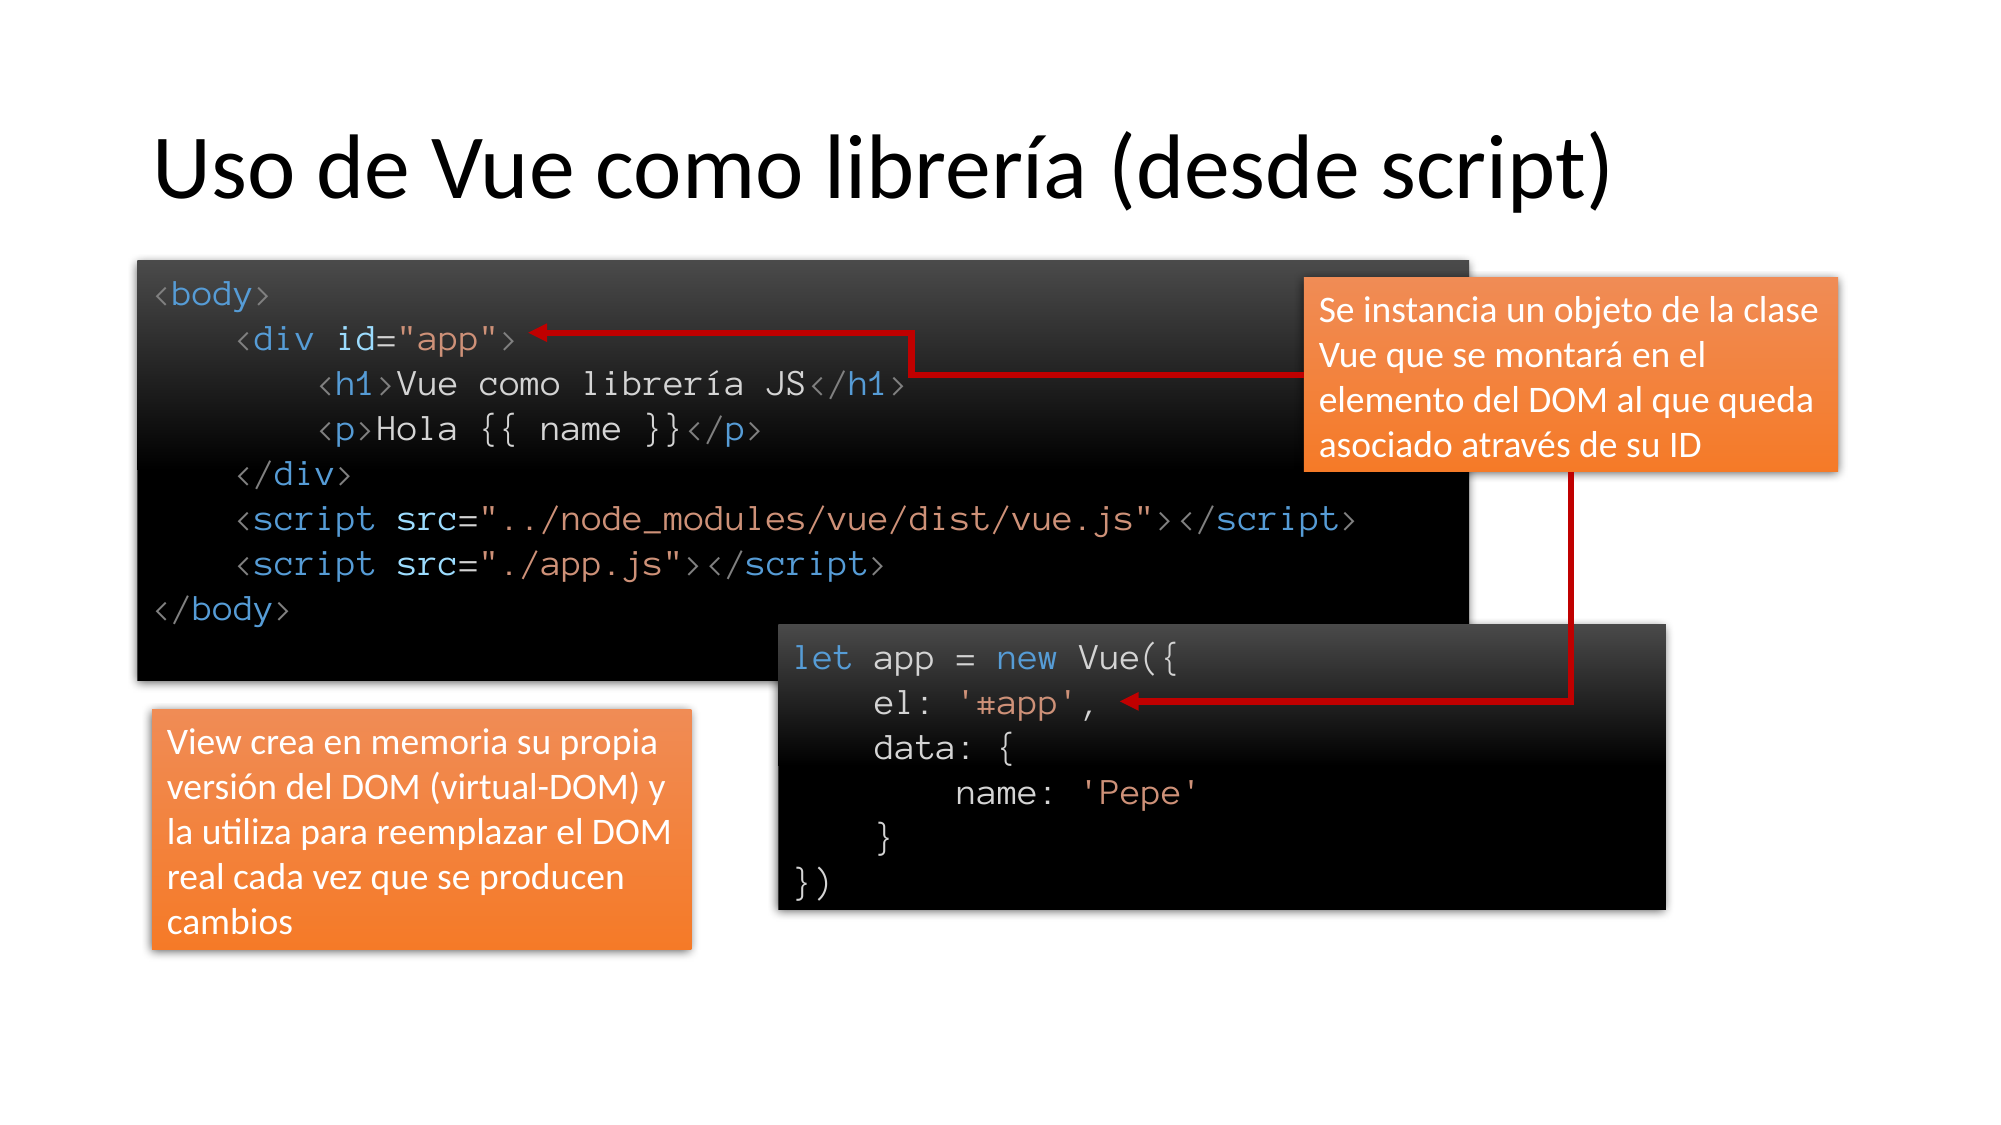

# Uso de Vue como librería (desde script)
<body>
    <div id="app">
        <h1>Vue como librería JS</h1>
        <p>Hola {{ name }}</p>
    </div>
    <script src="../node_modules/vue/dist/vue.js"></script>
    <script src="./app.js"></script>
</body>

Se instancia un objeto de la clase Vue que se montará en el elemento del DOM al que queda asociado através de su ID

let app = new Vue({
    el: '#app',
    data: {
        name: 'Pepe'
    }
})

View crea en memoria su propia versión del DOM (virtual-DOM) y la utiliza para reemplazar el DOM real cada vez que se producen cambios